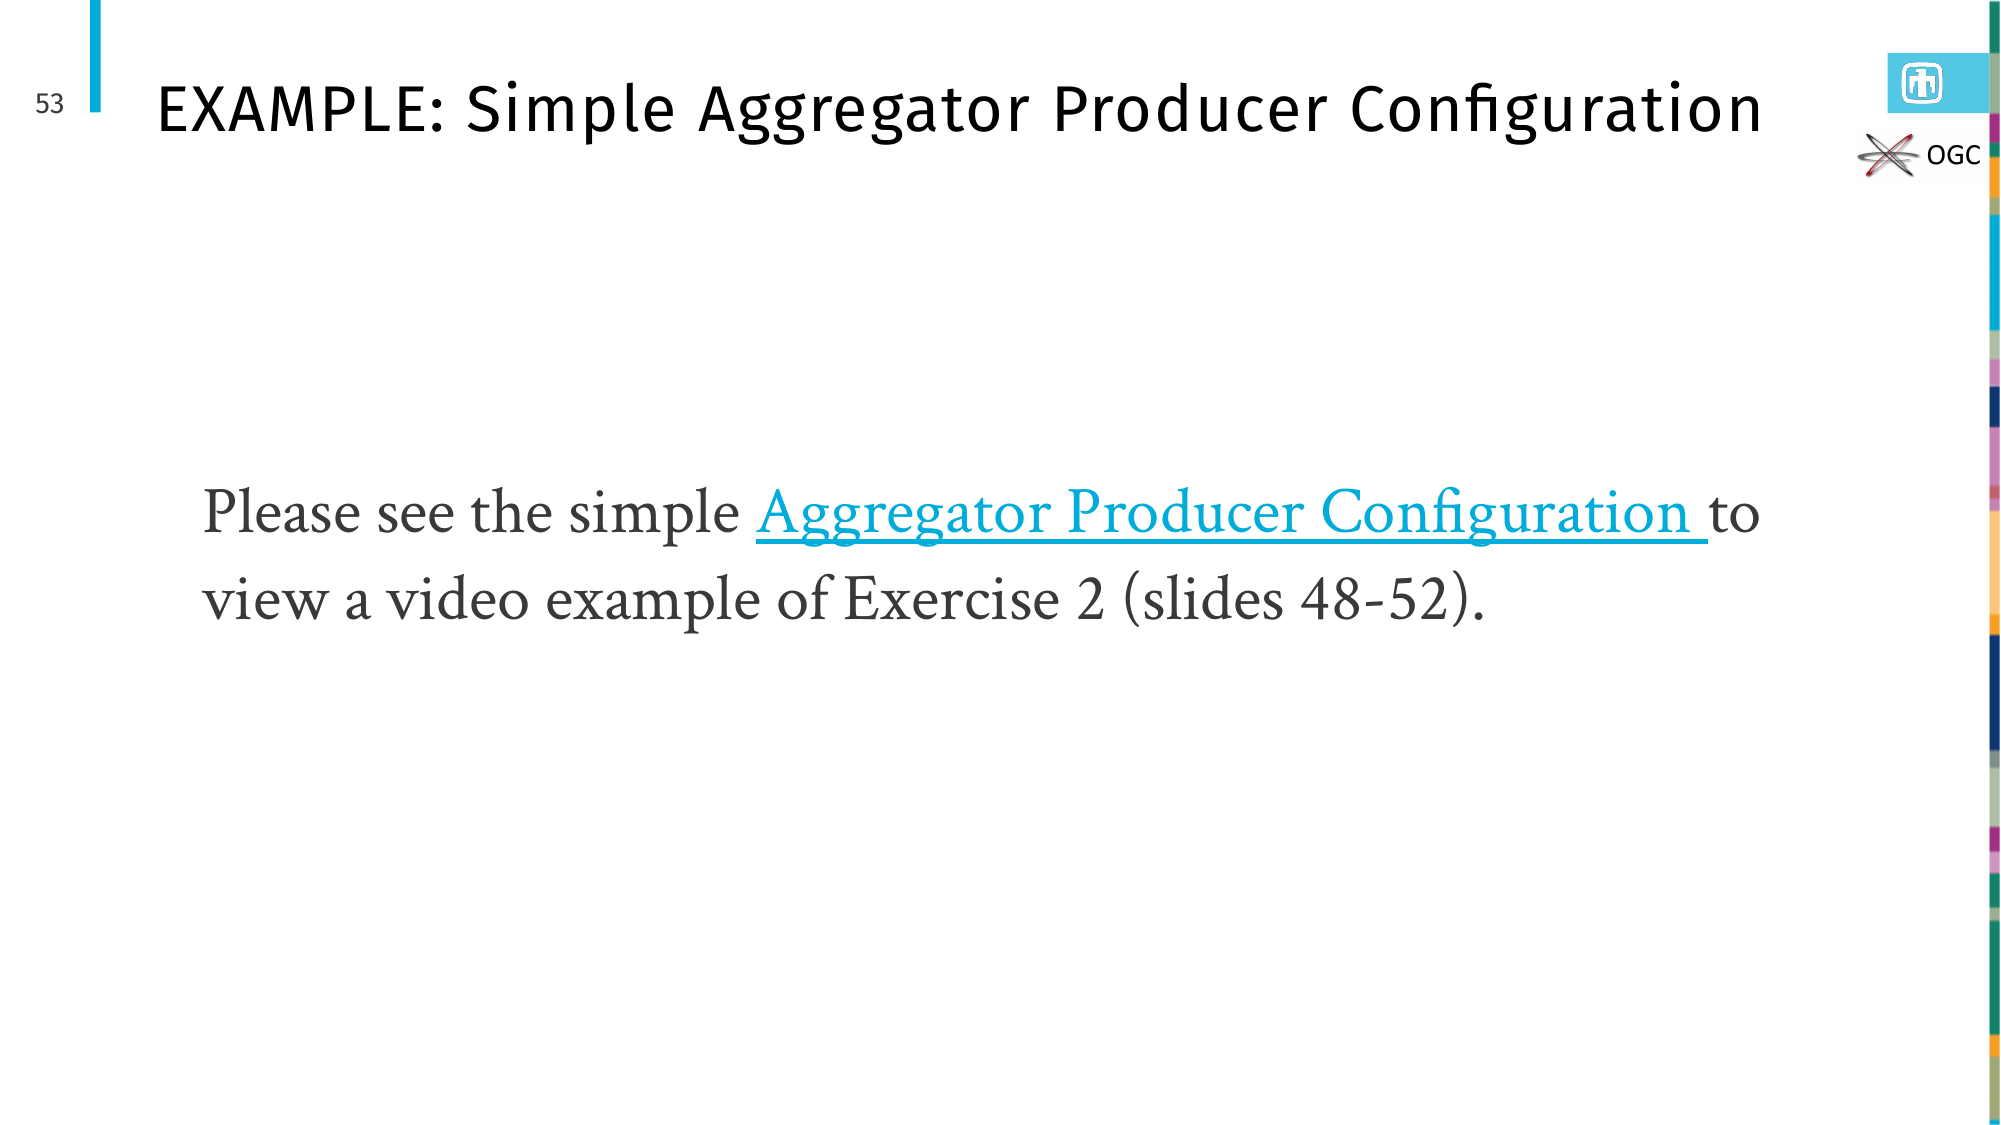

# EXAMPLE: Simple Aggregator Producer Configuration
53
Please see the simple Aggregator Producer Configuration to view a video example of Exercise 2 (slides 48-52).